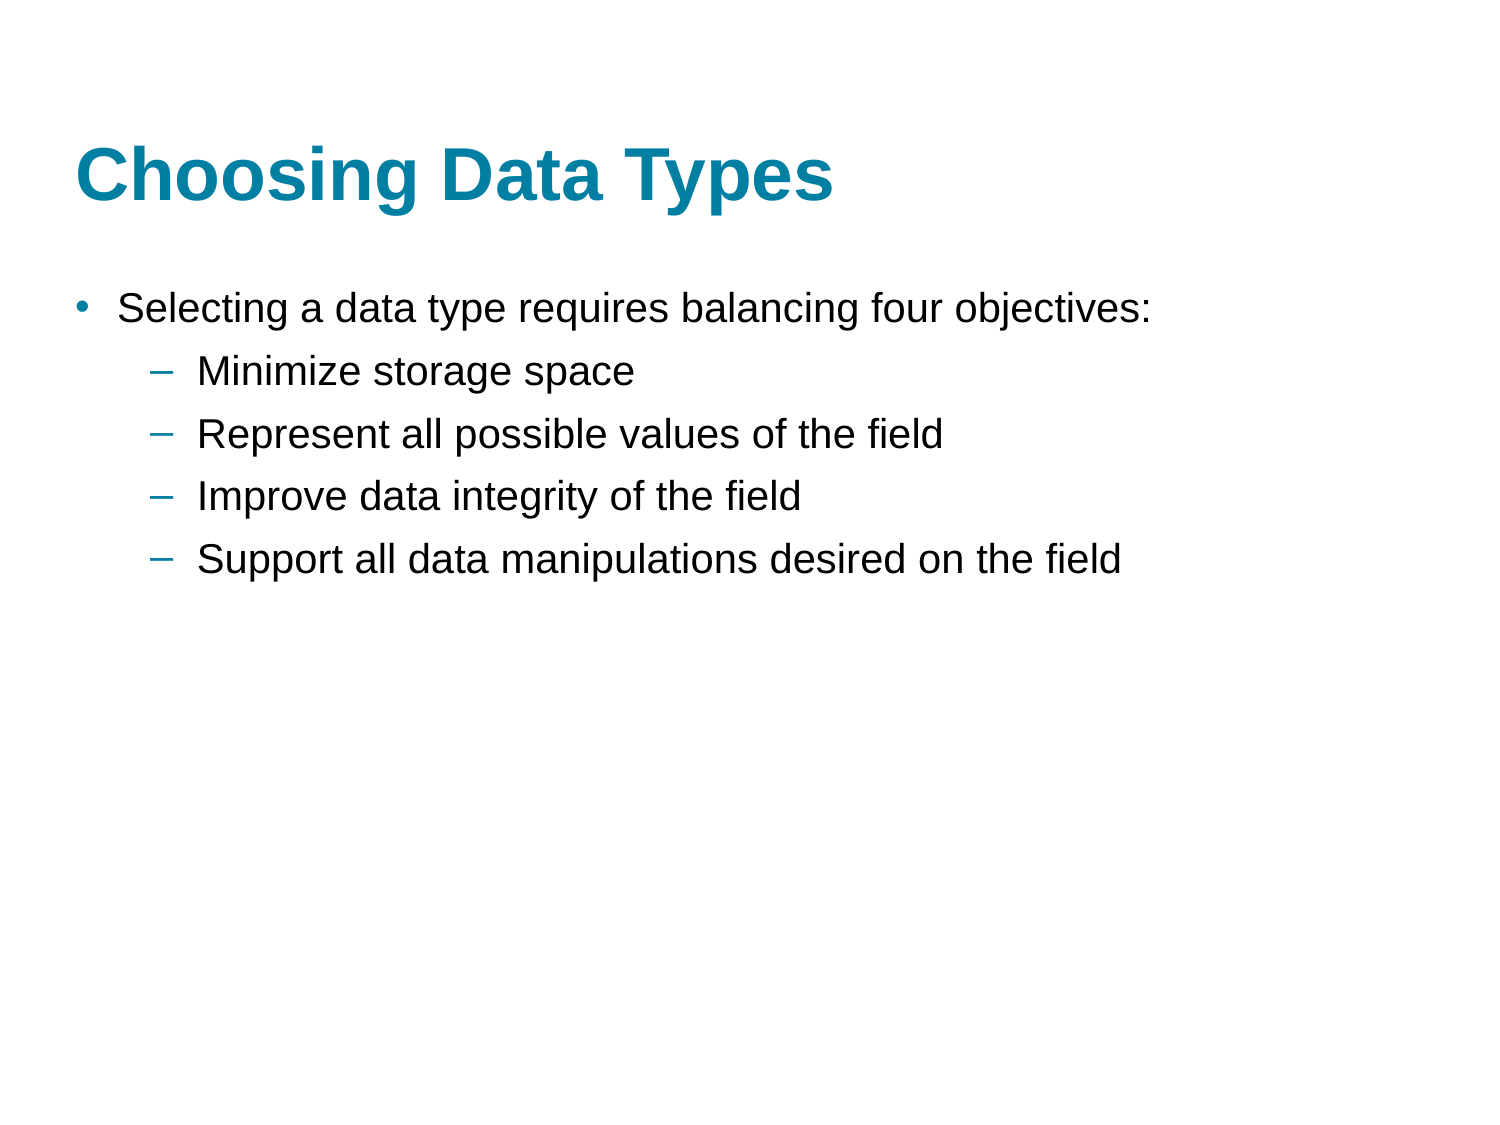

# Choosing Data Types
Selecting a data type requires balancing four objectives:
Minimize storage space
Represent all possible values of the field
Improve data integrity of the field
Support all data manipulations desired on the field